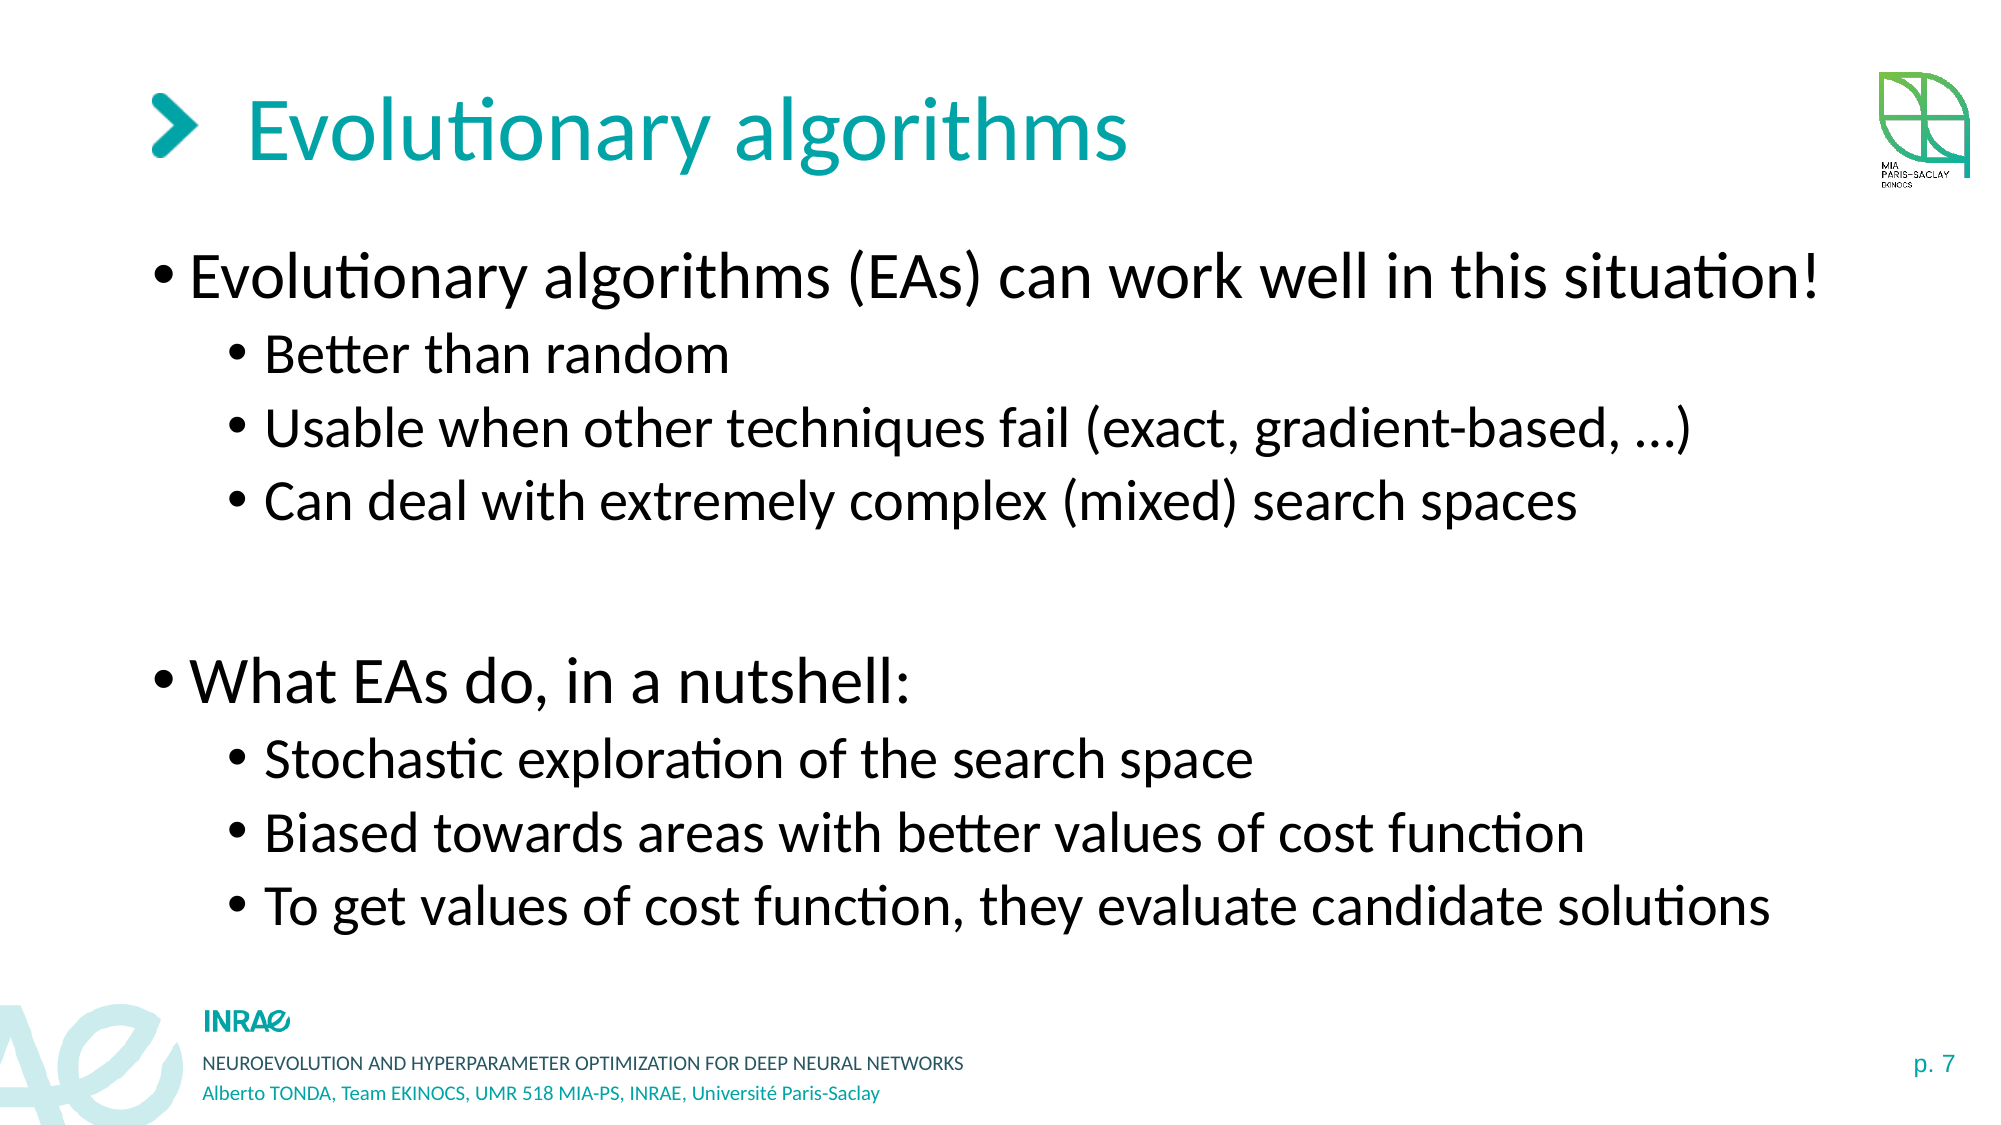

# Evolutionary algorithms
Evolutionary algorithms (EAs) can work well in this situation!
Better than random
Usable when other techniques fail (exact, gradient-based, …)
Can deal with extremely complex (mixed) search spaces

What EAs do, in a nutshell:
Stochastic exploration of the search space
Biased towards areas with better values of cost function
To get values of cost function, they evaluate candidate solutions